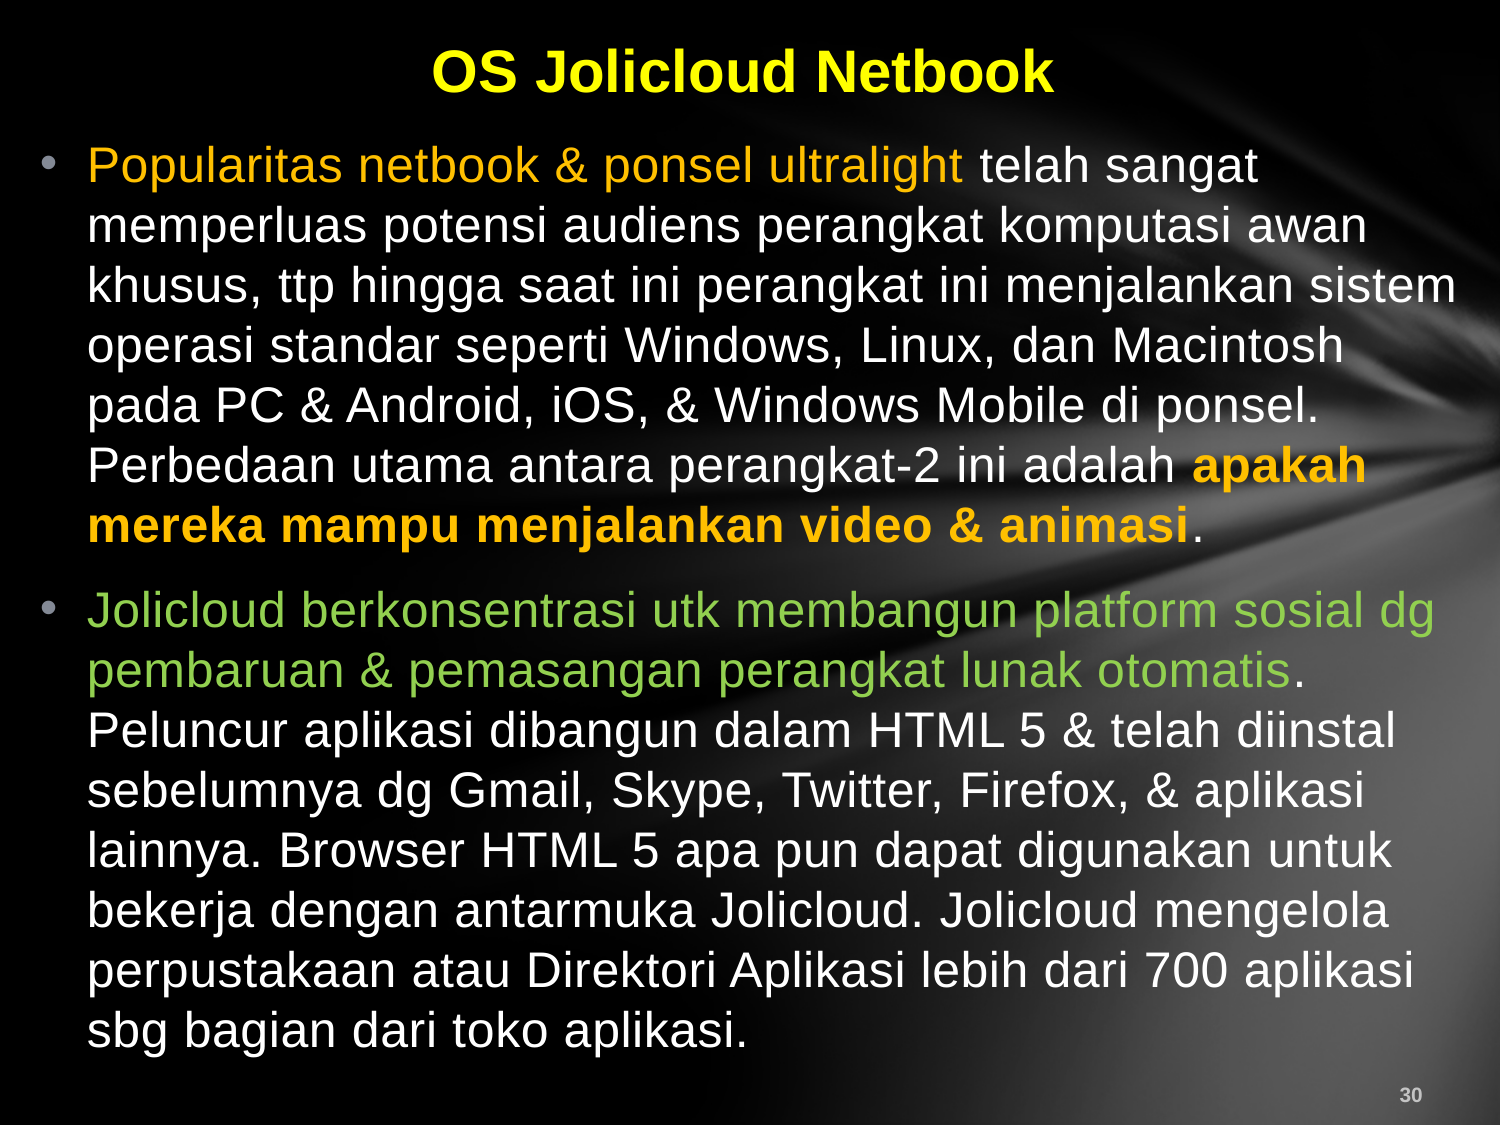

# OS Jolicloud Netbook
Popularitas netbook & ponsel ultralight telah sangat memperluas potensi audiens perangkat komputasi awan khusus, ttp hingga saat ini perangkat ini menjalankan sistem operasi standar seperti Windows, Linux, dan Macintosh pada PC & Android, iOS, & Windows Mobile di ponsel. Perbedaan utama antara perangkat-2 ini adalah apakah mereka mampu menjalankan video & animasi.
Jolicloud berkonsentrasi utk membangun platform sosial dg pembaruan & pemasangan perangkat lunak otomatis. Peluncur aplikasi dibangun dalam HTML 5 & telah diinstal sebelumnya dg Gmail, Skype, Twitter, Firefox, & aplikasi lainnya. Browser HTML 5 apa pun dapat digunakan untuk bekerja dengan antarmuka Jolicloud. Jolicloud mengelola perpustakaan atau Direktori Aplikasi lebih dari 700 aplikasi sbg bagian dari toko aplikasi.
30